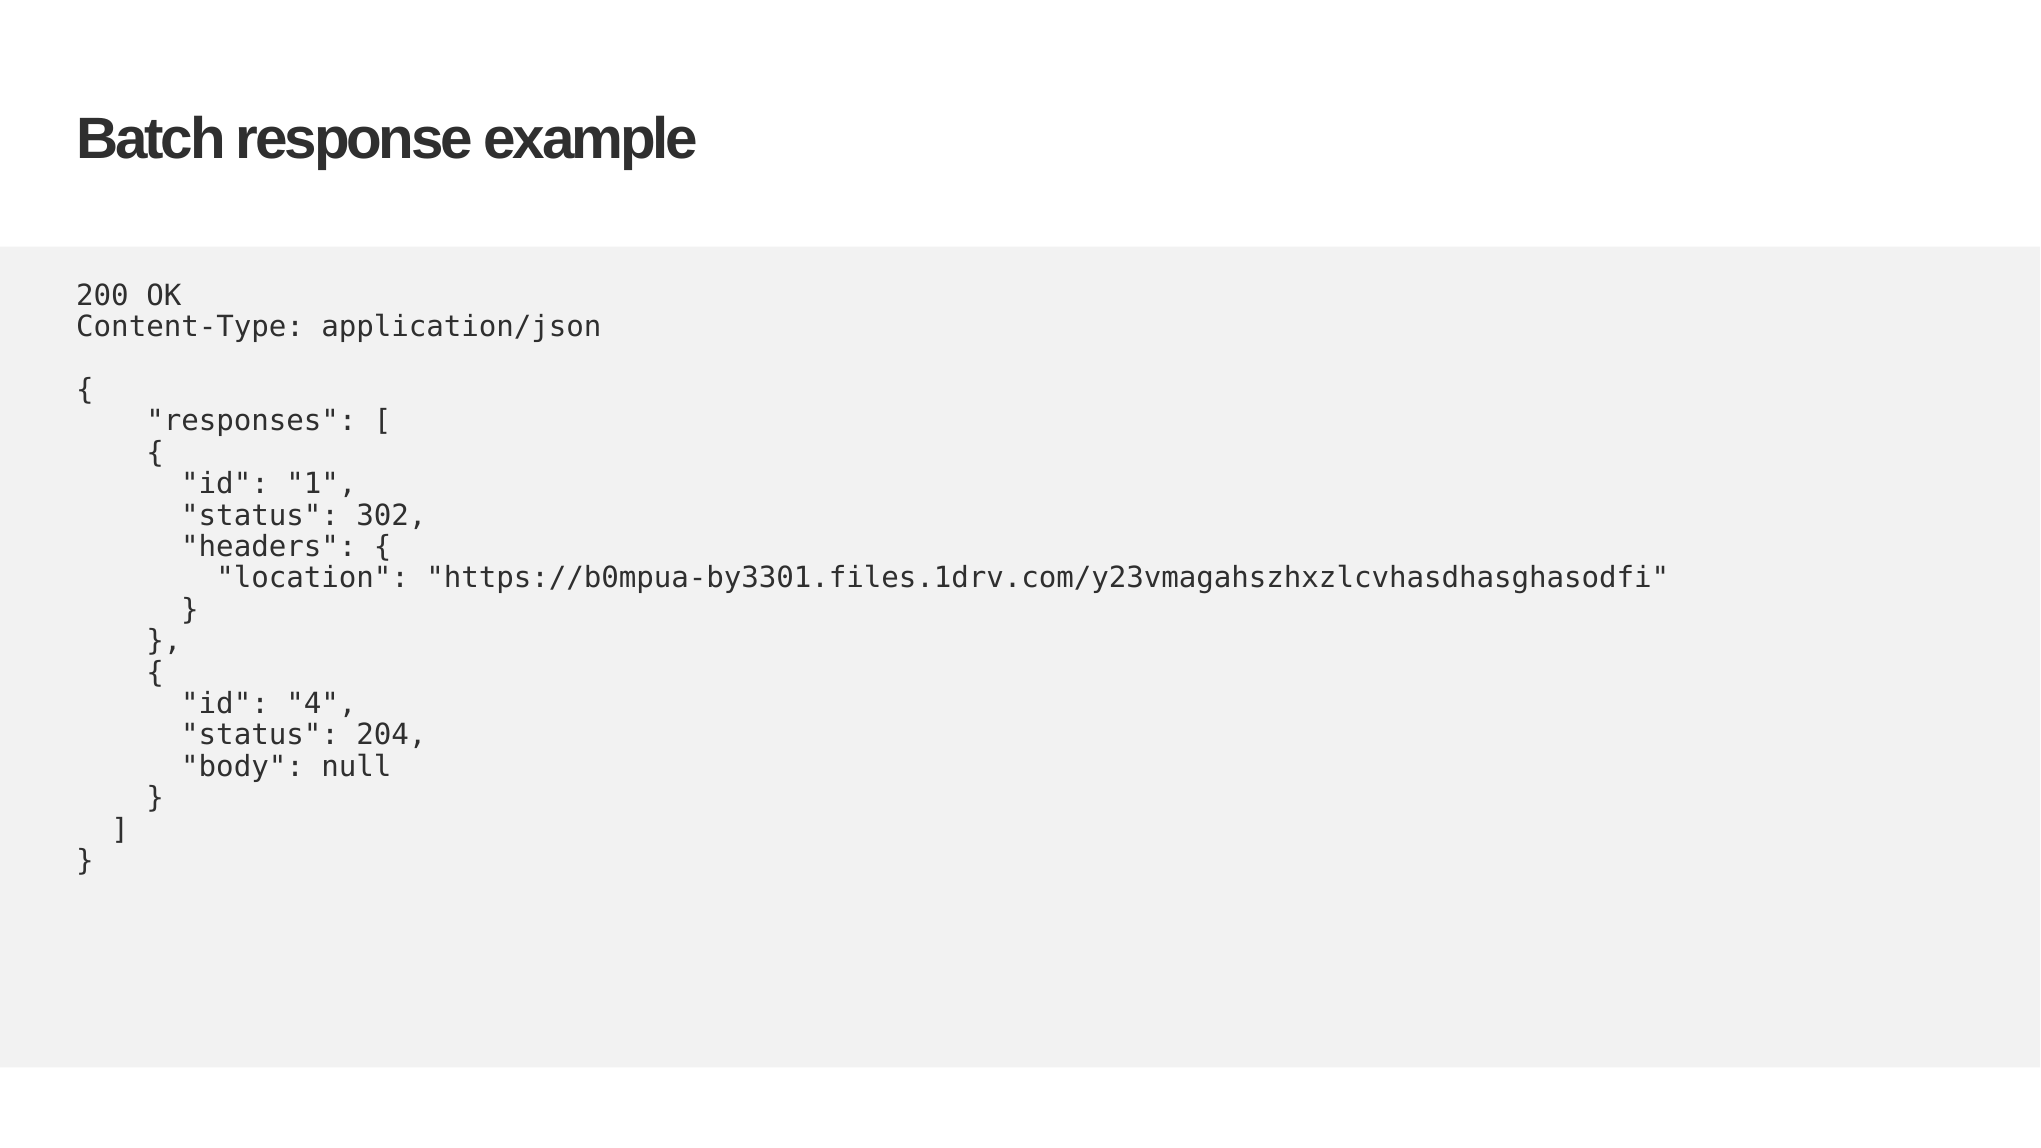

# Batch response example

200 OK
Content-Type: application/json

{
    "responses": [
    {
      "id": "1",
      "status": 302,
      "headers": {
        "location": "https://b0mpua-by3301.files.1drv.com/y23vmagahszhxzlcvhasdhasghasodfi"
      }
    },
    {
      "id": "4",
      "status": 204,
      "body": null
    }
  ]
}
GET https://graph.microsoft.com/v1.0/me?$select=id,displayName,mail&$expand=extensions